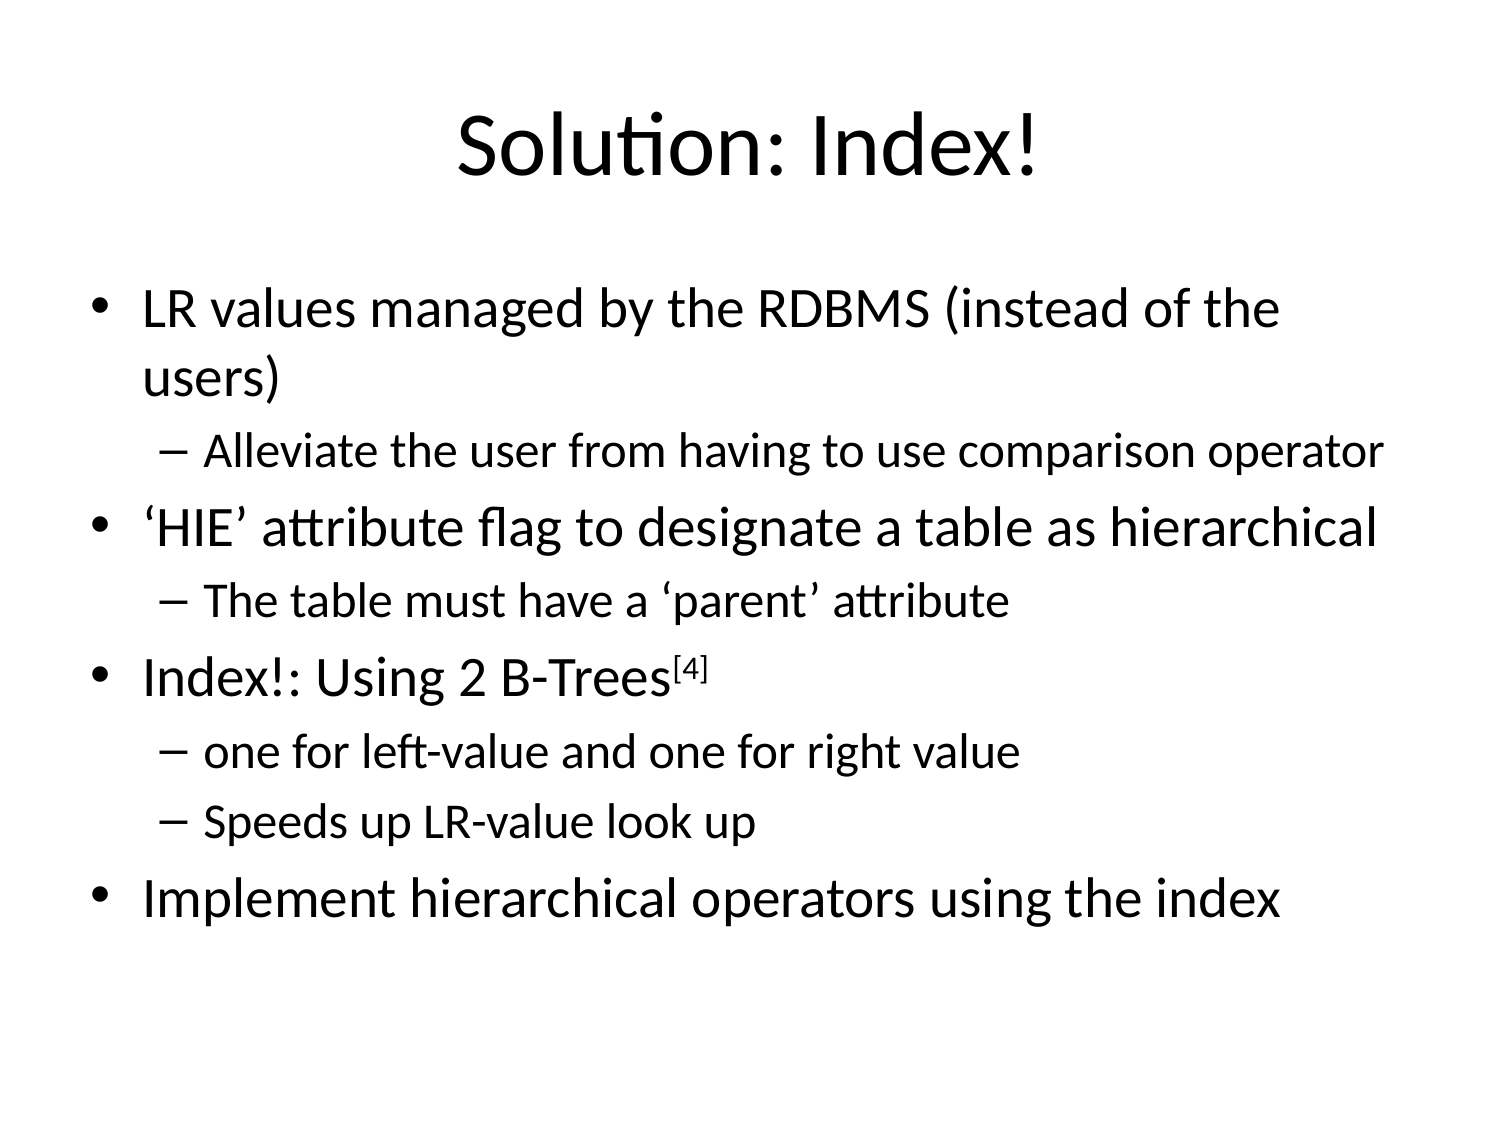

# Solution: Index!
LR values managed by the RDBMS (instead of the users)
Alleviate the user from having to use comparison operator
‘HIE’ attribute flag to designate a table as hierarchical
The table must have a ‘parent’ attribute
Index!: Using 2 B-Trees[4]
one for left-value and one for right value
Speeds up LR-value look up
Implement hierarchical operators using the index